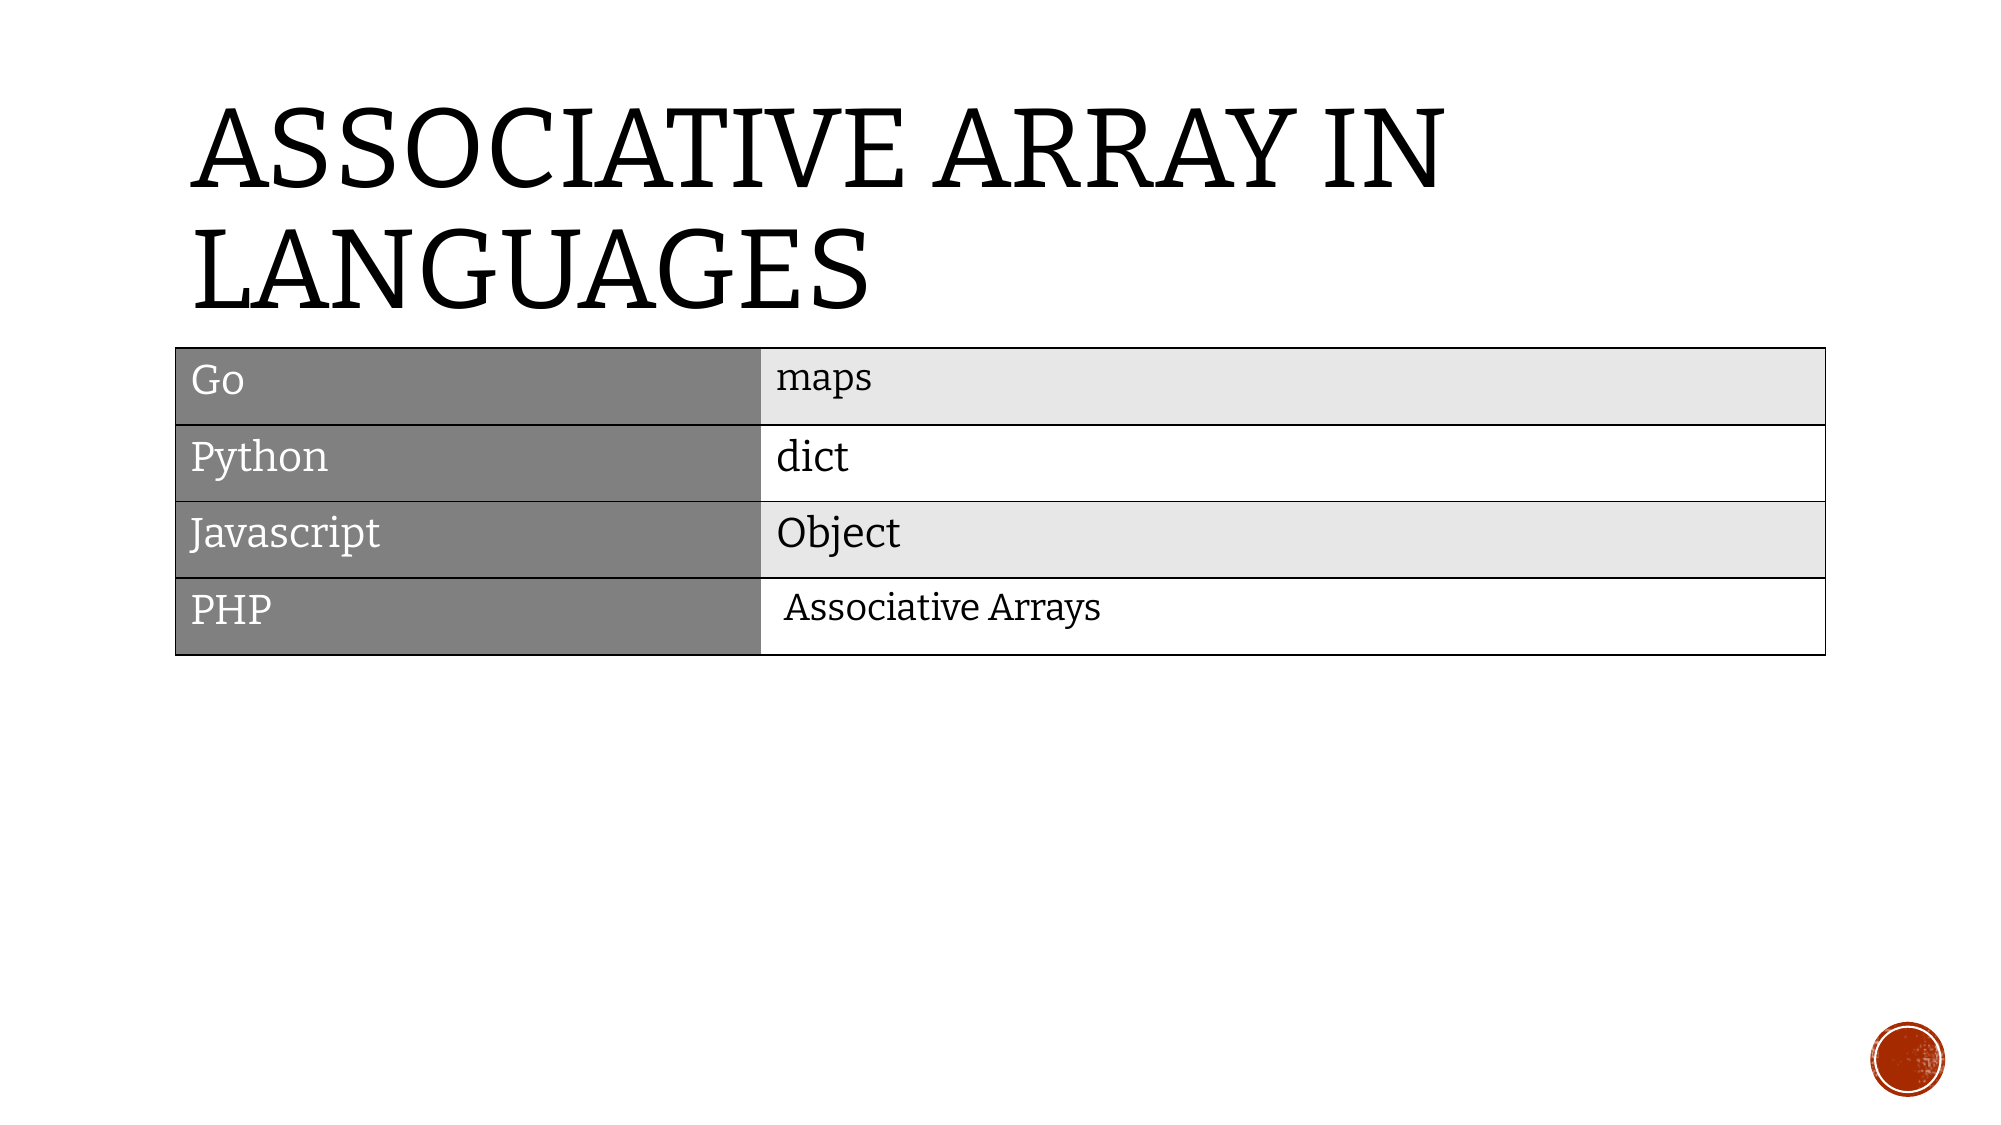

# Associative array in languages
| Go | maps |
| --- | --- |
| Python | dict |
| Javascript | Object |
| PHP | Associative Arrays |